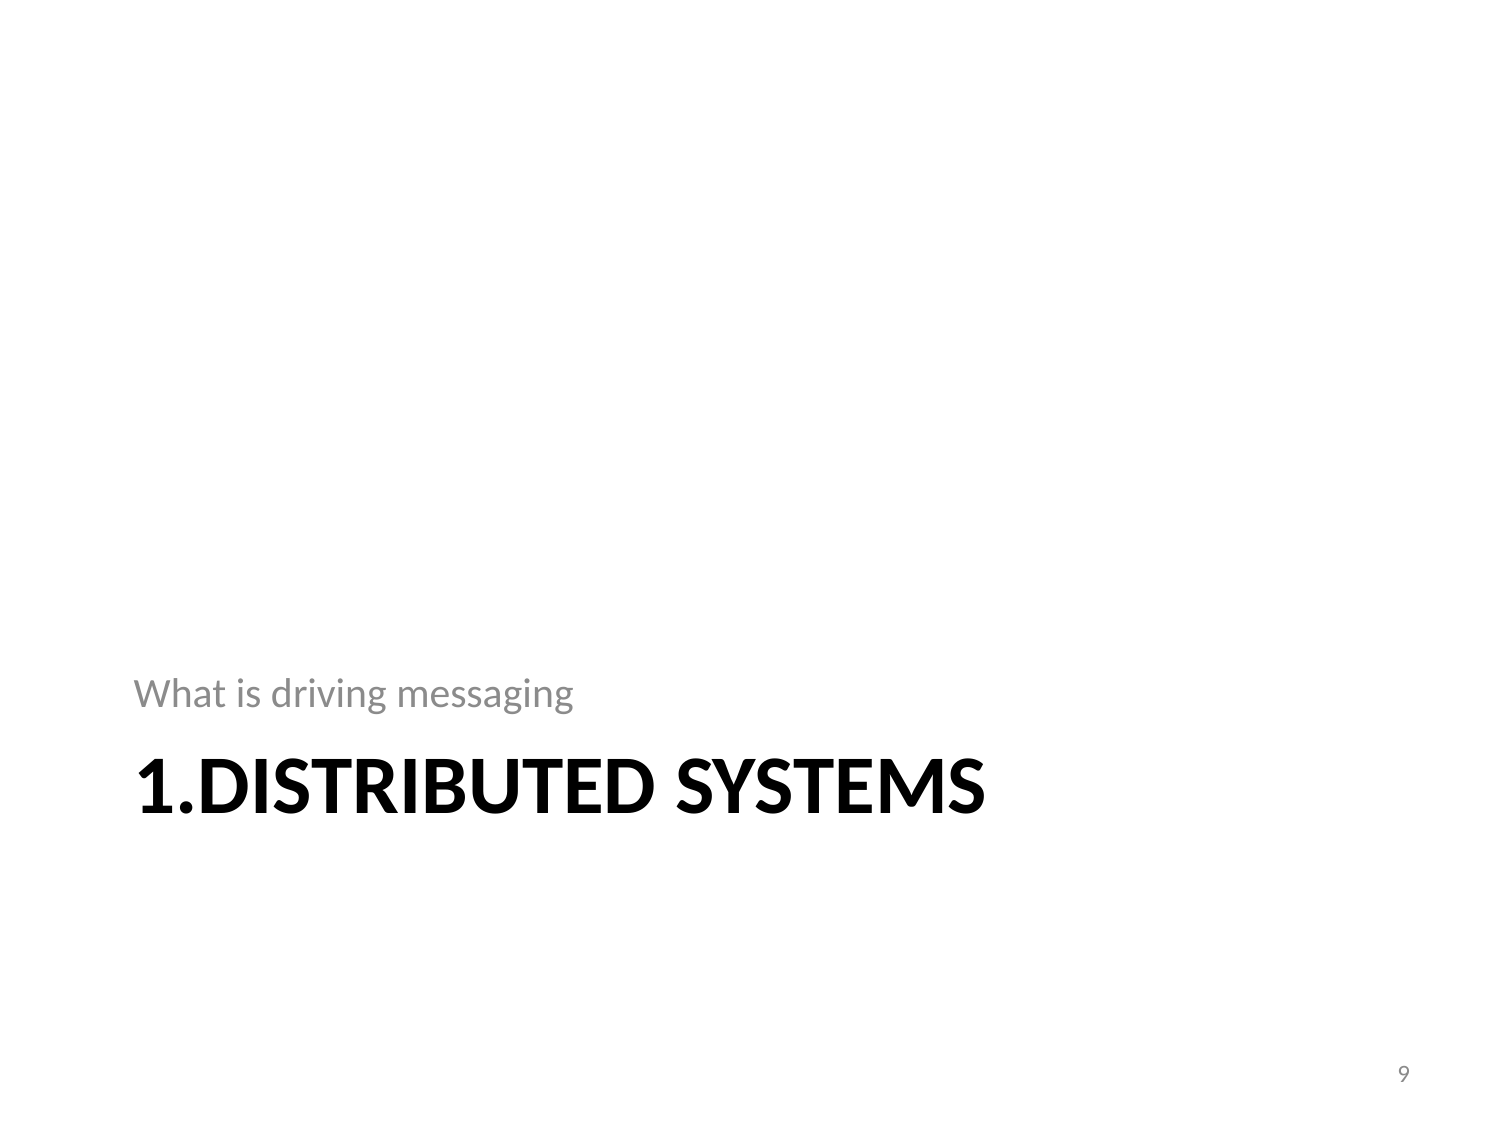

What is driving messaging

# 1.Distributed Systems
9